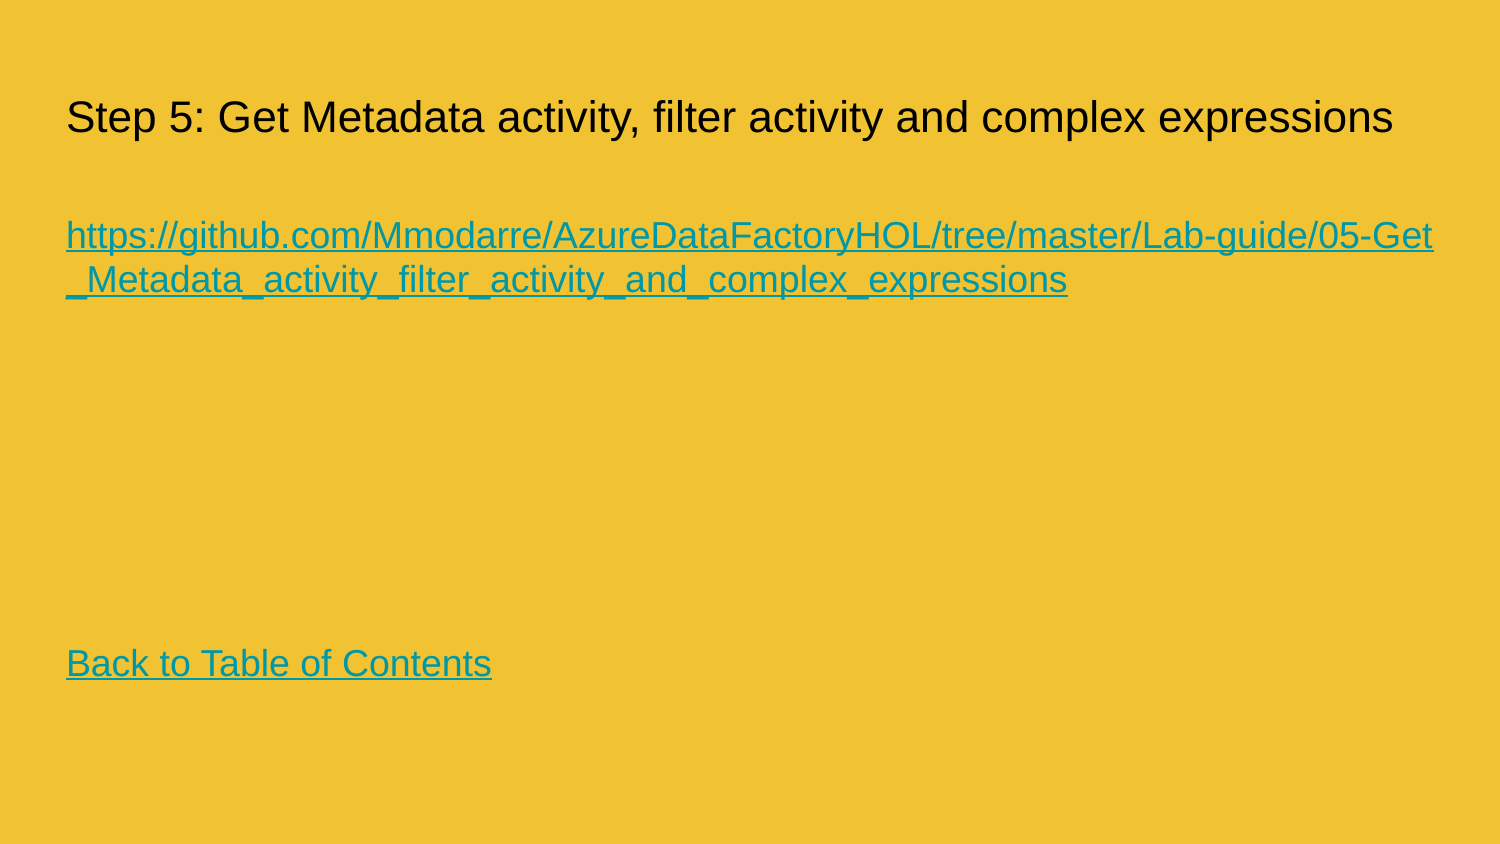

# Step 5: Get Metadata activity, filter activity and complex expressions

https://github.com/Mmodarre/AzureDataFactoryHOL/tree/master/Lab-guide/05-Get_Metadata_activity_filter_activity_and_complex_expressions

Back to Table of Contents